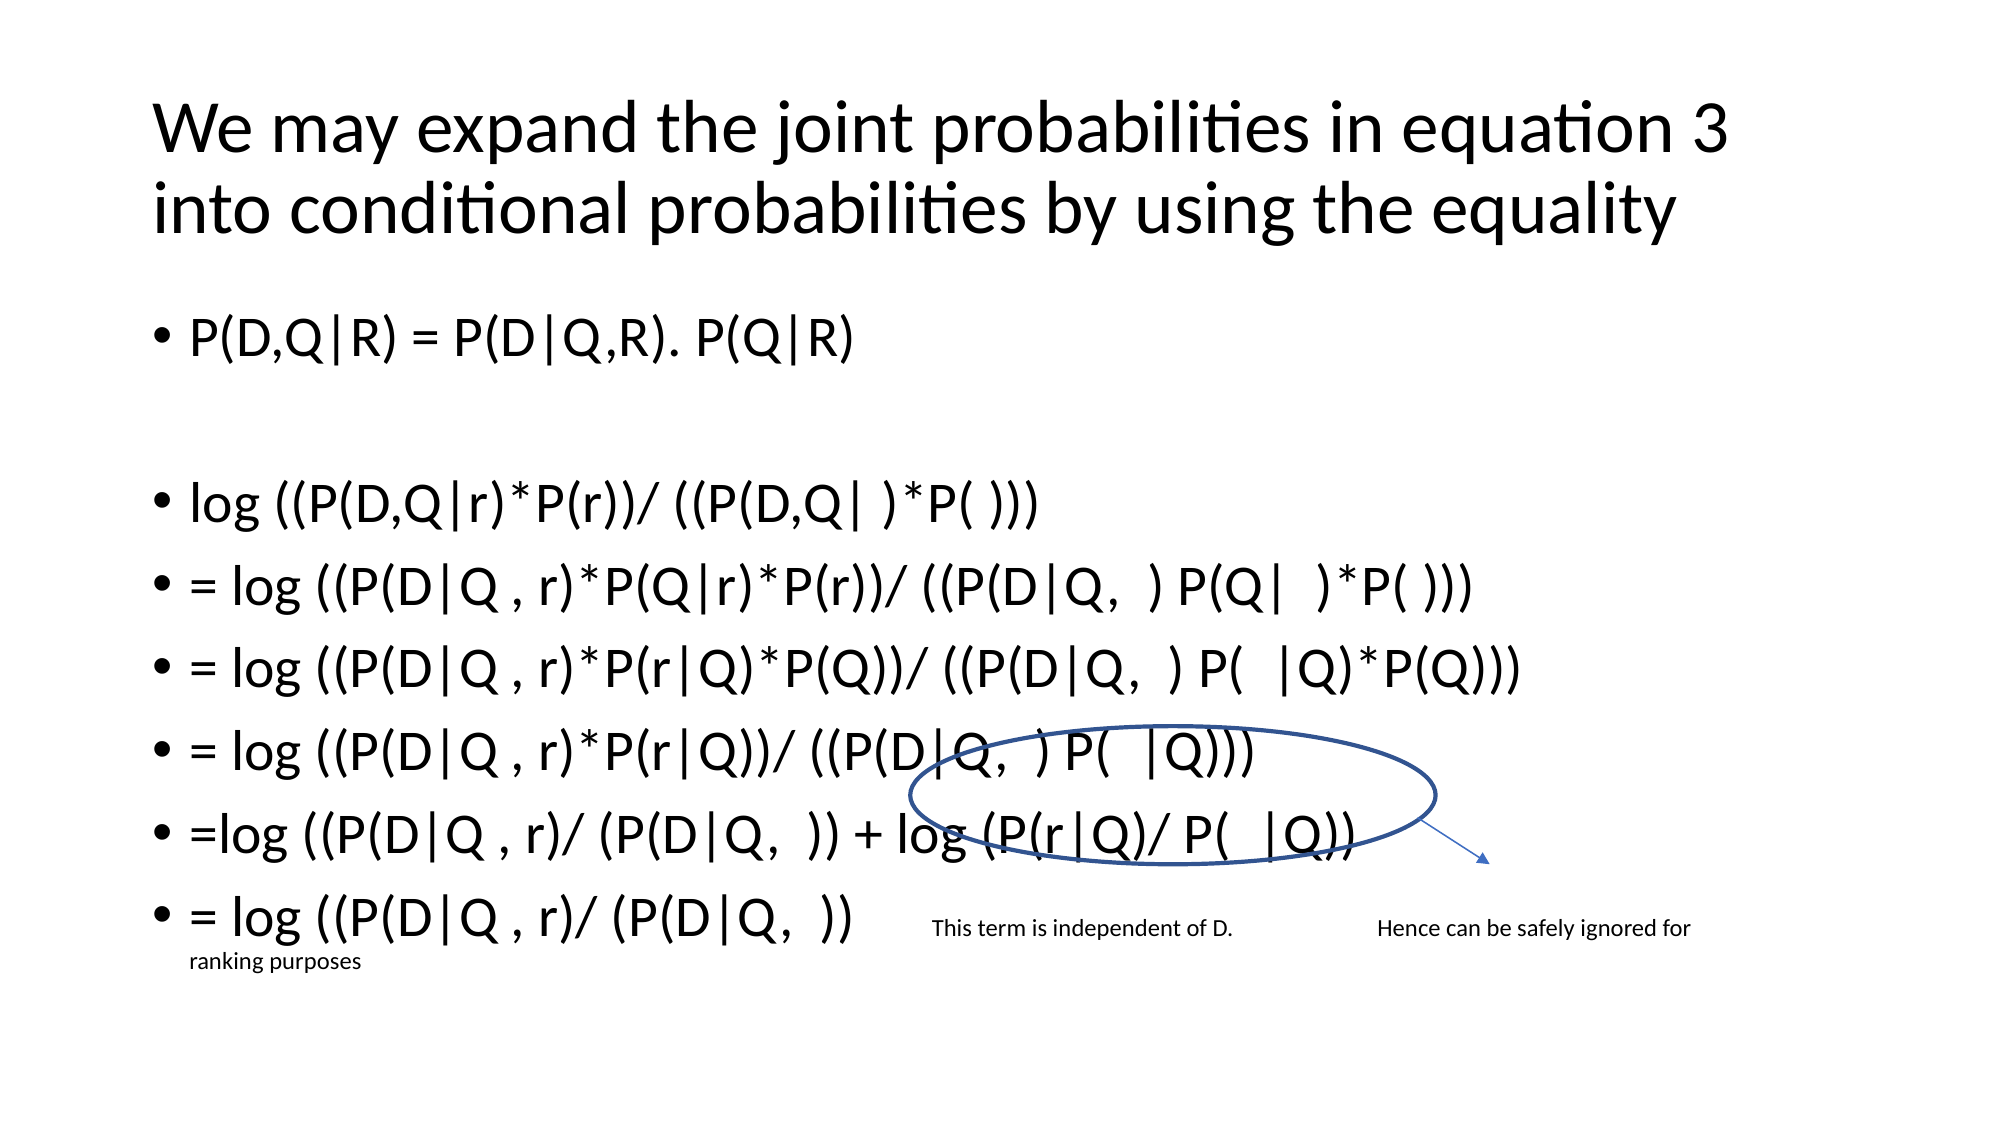

We may expand the joint probabilities in equation 3 into conditional probabilities by using the equality
P(D,Q|R) = P(D|Q,R). P(Q|R)

log ((P(D,Q|r)*P(r))/ ((P(D,Q| )*P( )))
= log ((P(D|Q , r)*P(Q|r)*P(r))/ ((P(D|Q,  ) P(Q|  )*P( )))
= log ((P(D|Q , r)*P(r|Q)*P(Q))/ ((P(D|Q,  ) P(  |Q)*P(Q)))
= log ((P(D|Q , r)*P(r|Q))/ ((P(D|Q,  ) P(  |Q)))
=log ((P(D|Q , r)/ (P(D|Q,  )) + log (P(r|Q)/ P(  |Q))
= log ((P(D|Q , r)/ (P(D|Q,  ))					This term is independent of D. 									Hence can be safely ignored for 									ranking purposes